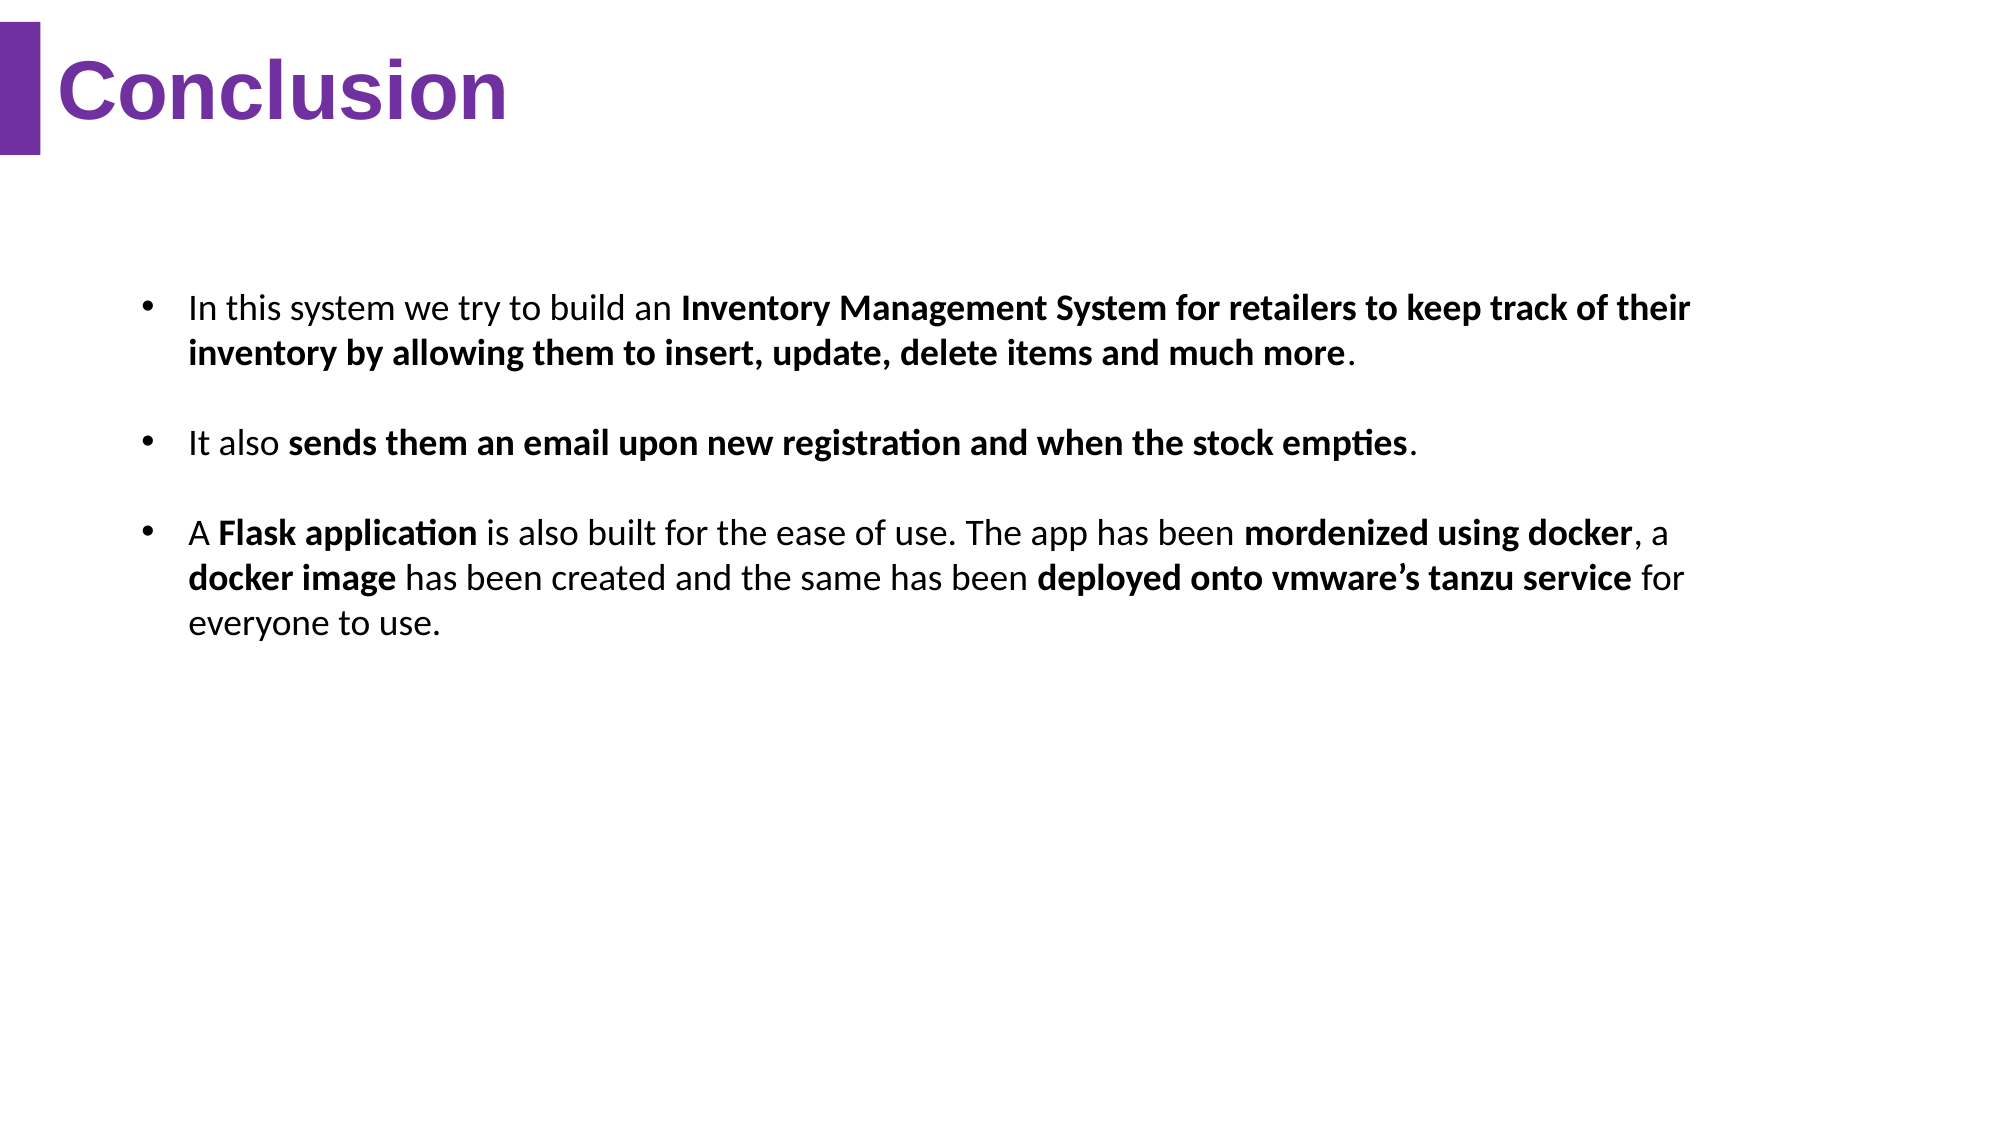

Conclusion
In this system we try to build an Inventory Management System for retailers to keep track of their inventory by allowing them to insert, update, delete items and much more.

It also sends them an email upon new registration and when the stock empties.

A Flask application is also built for the ease of use. The app has been mordenized using docker, a docker image has been created and the same has been deployed onto vmware’s tanzu service for everyone to use.